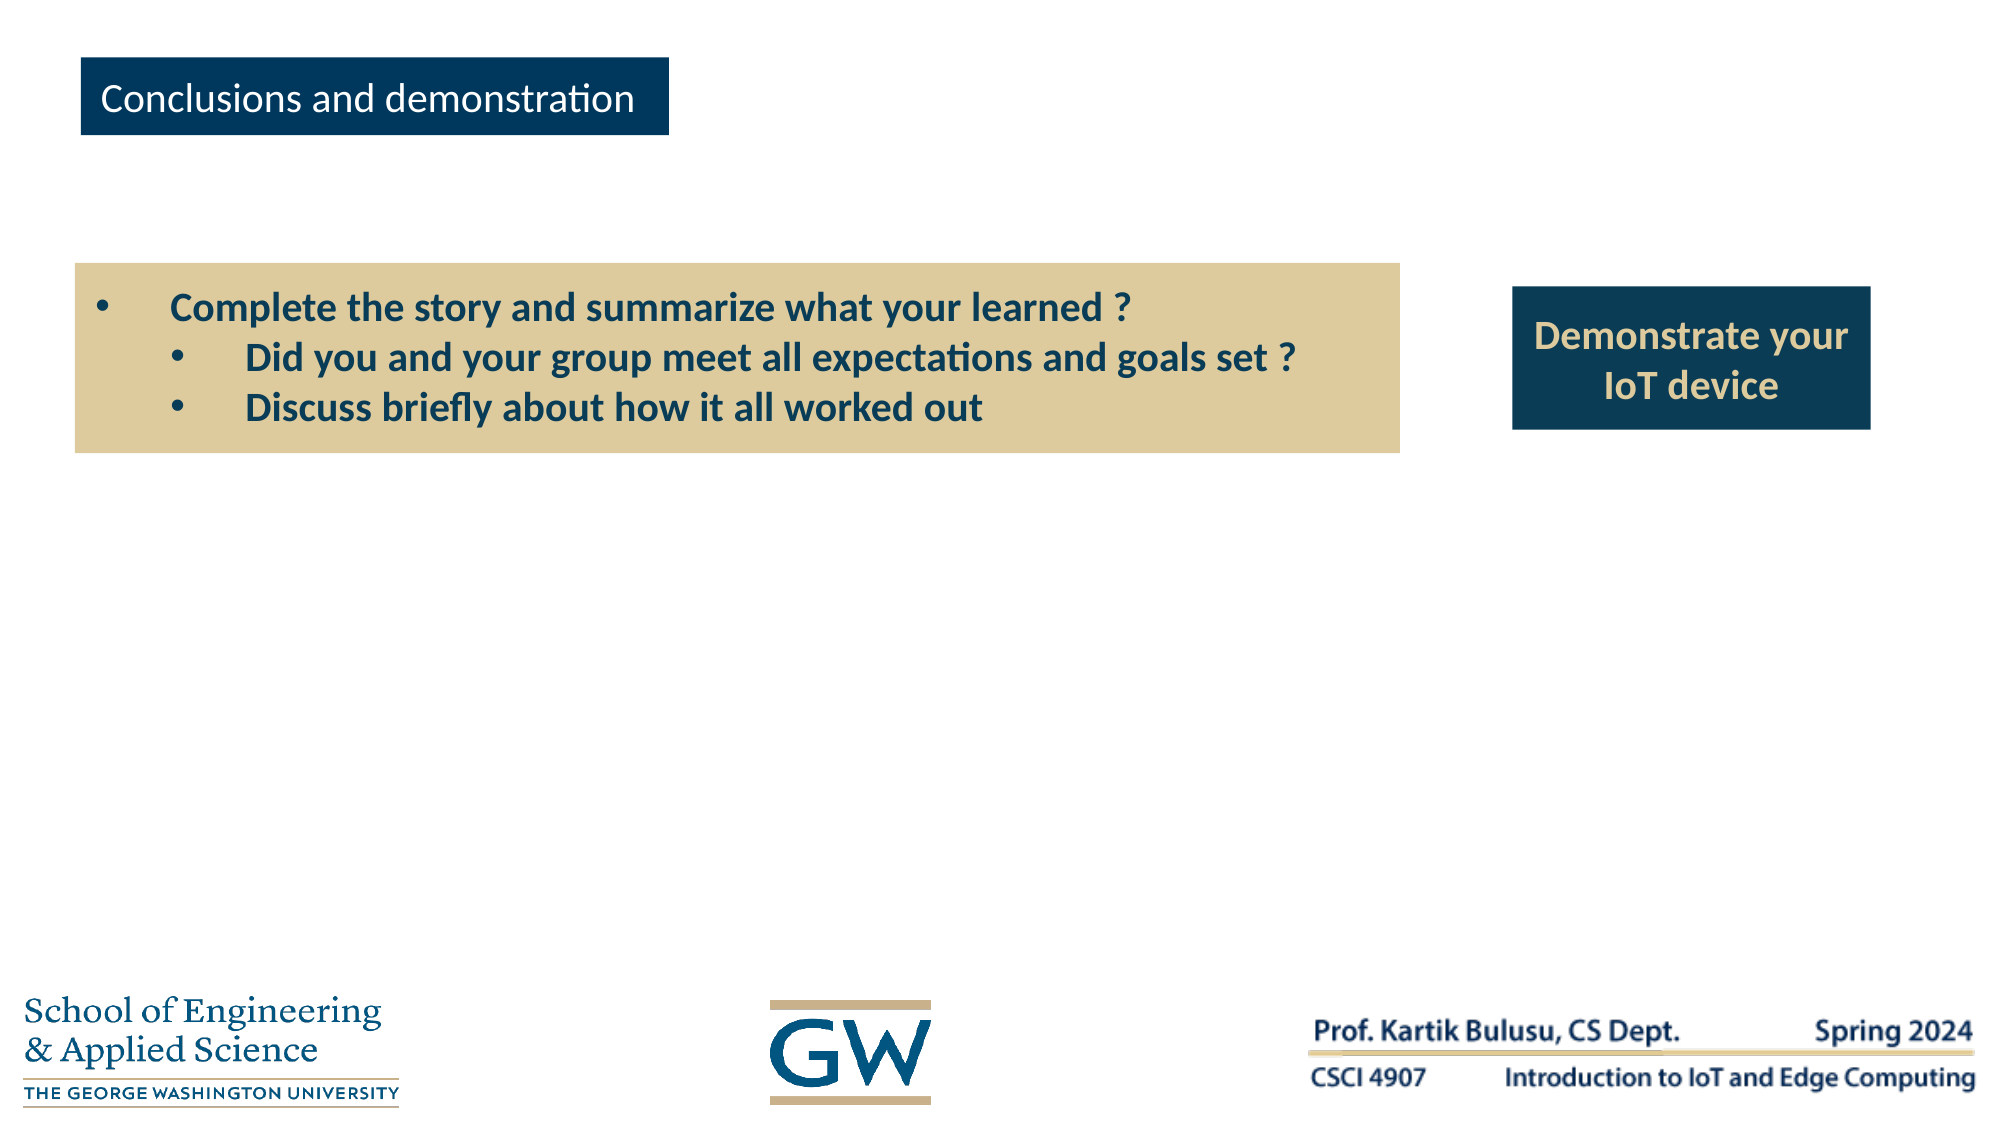

Conclusions and demonstration

Complete the story and summarize what your learned ?
Did you and your group meet all expectations and goals set ?
Discuss briefly about how it all worked out

Demonstrate your IoT device